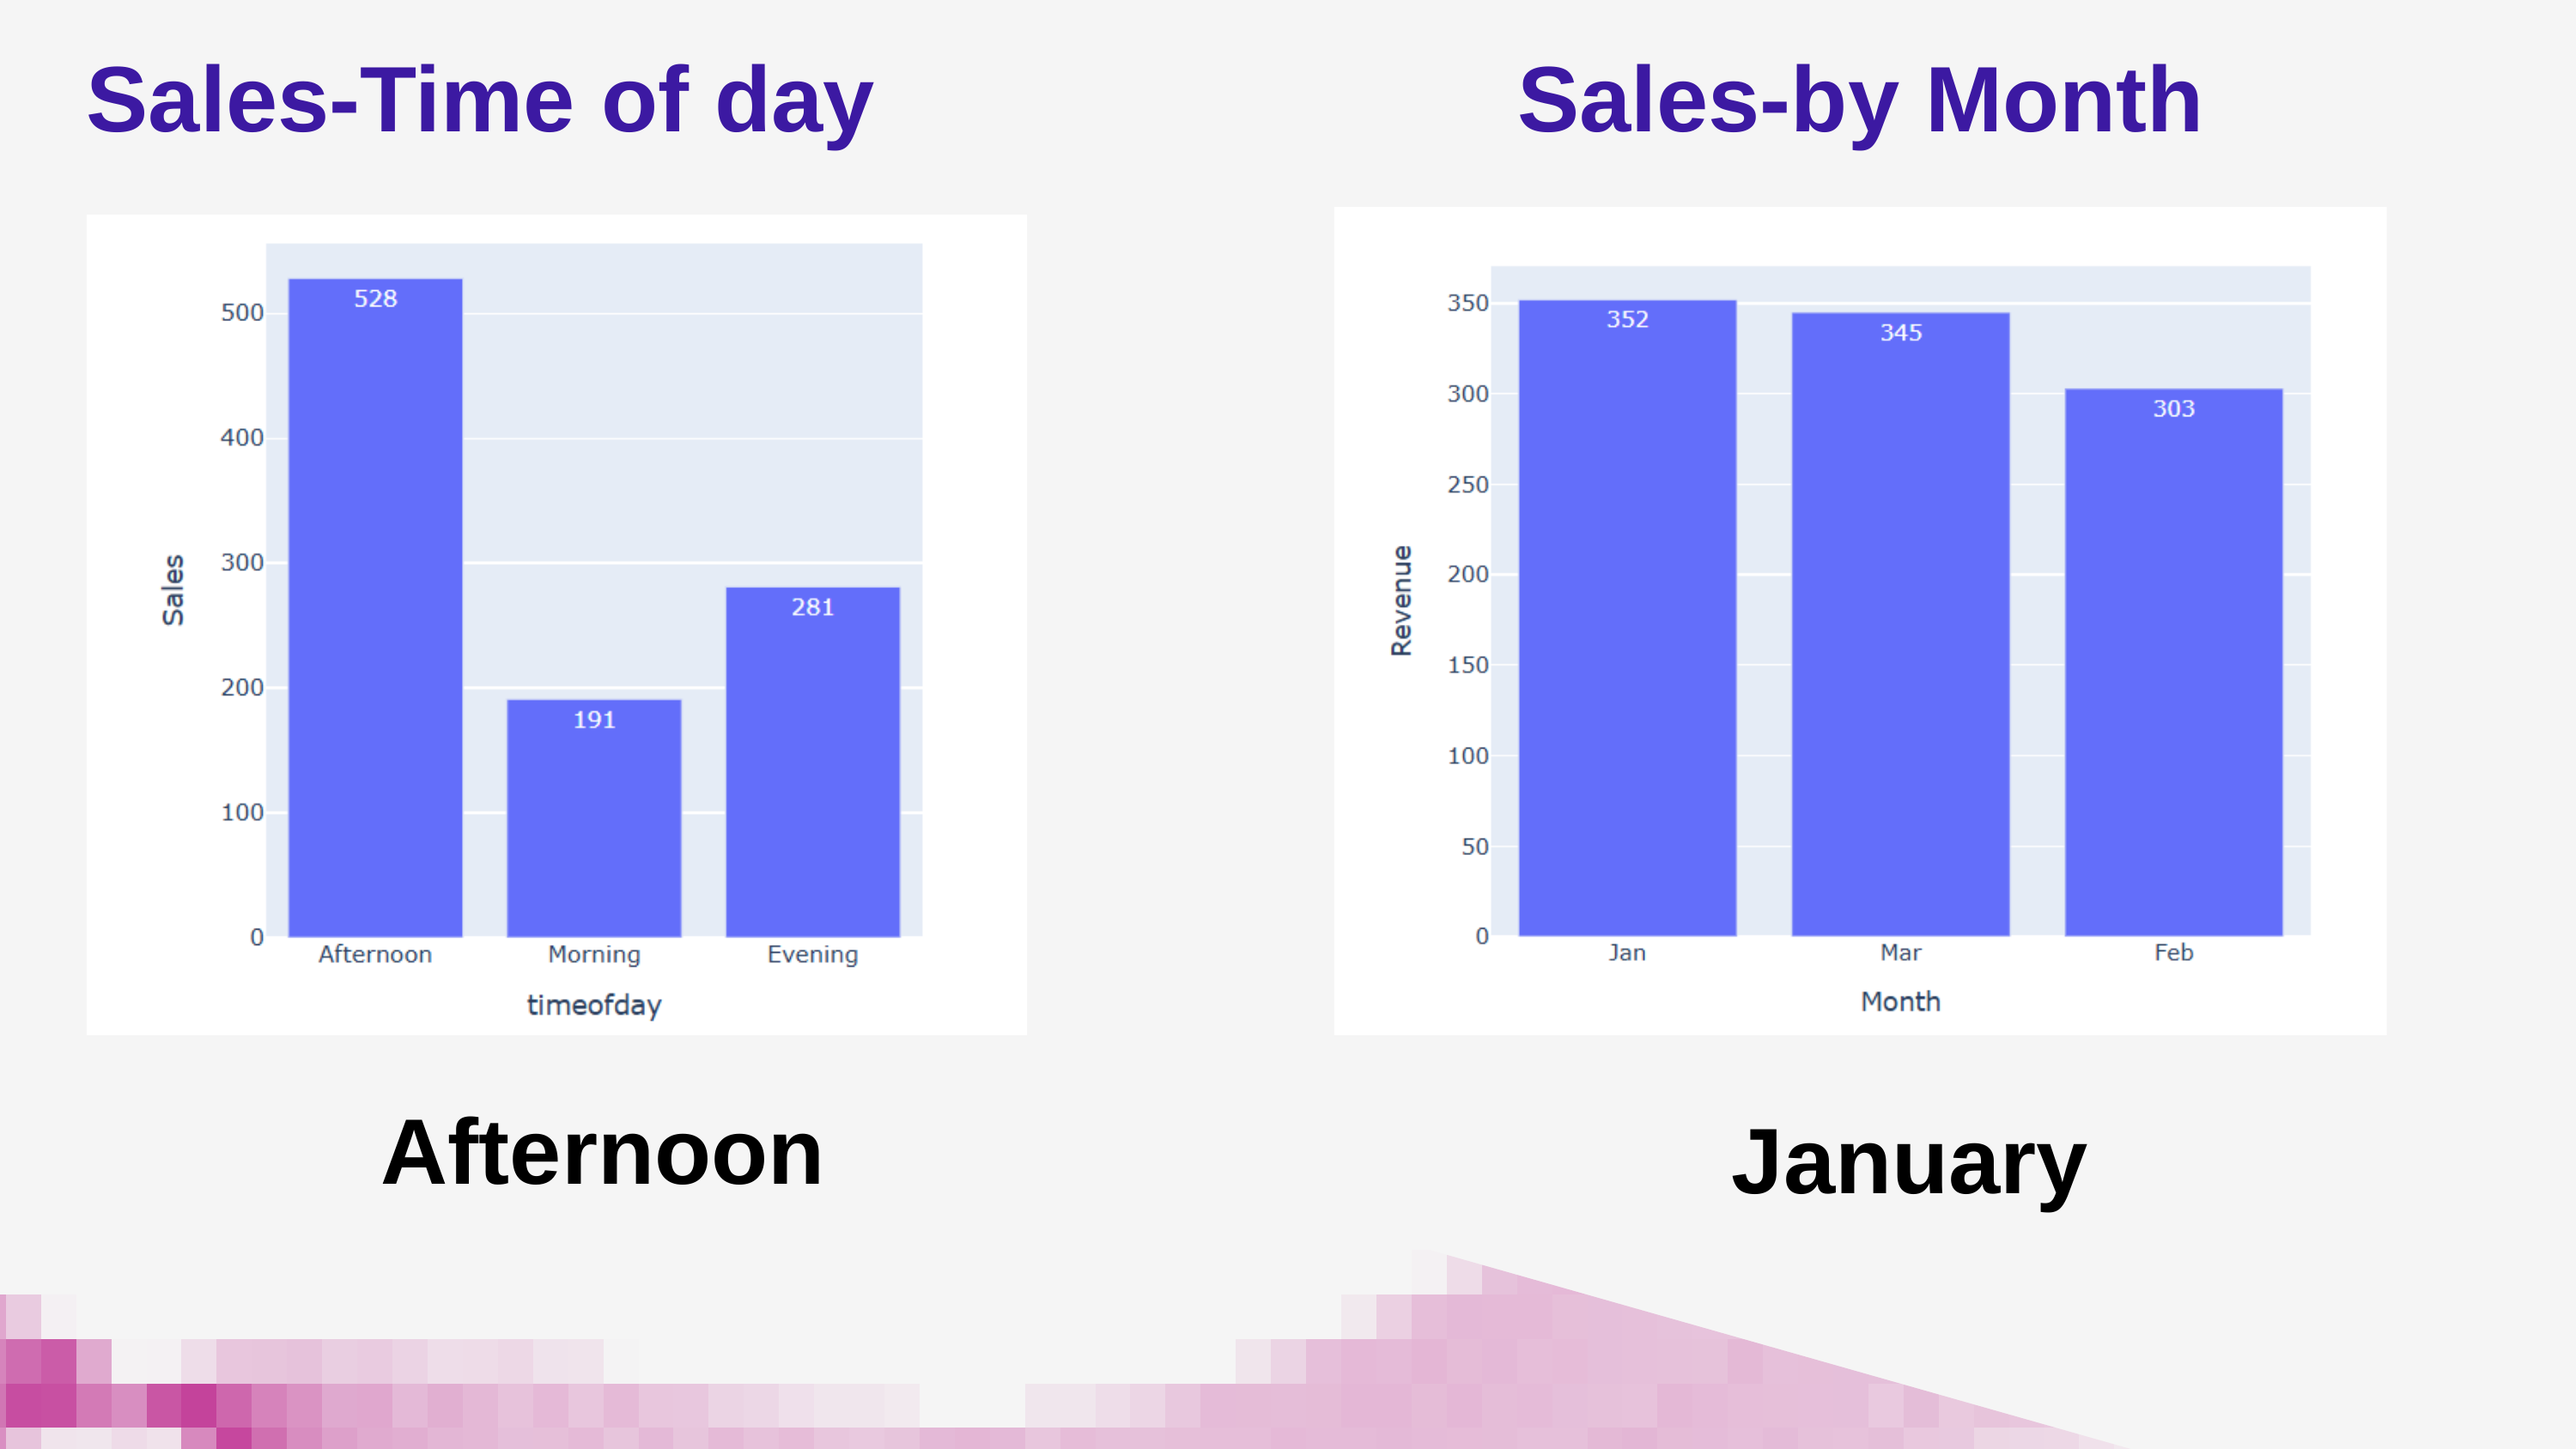

Sales-Time of day
Sales-by Month

Afternoon
January